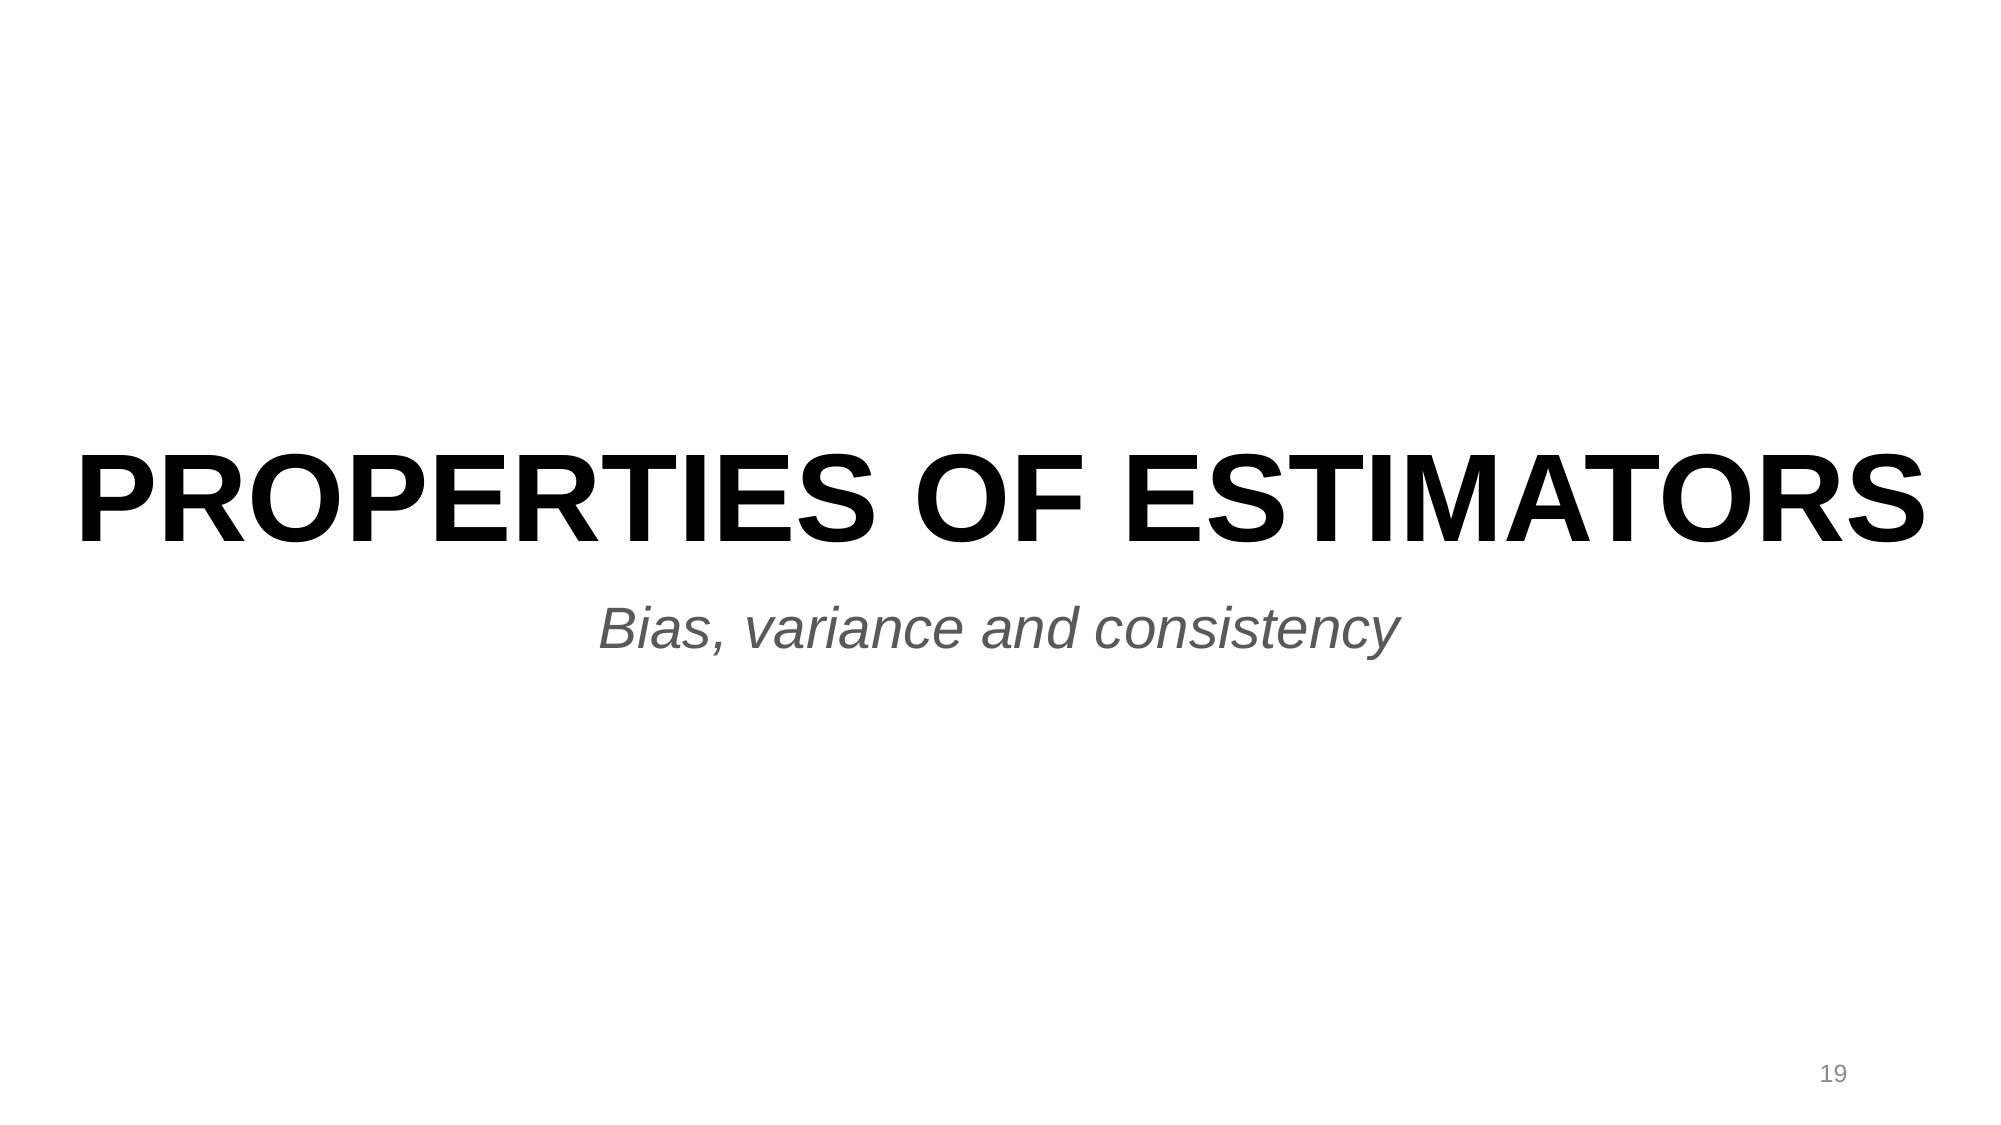

# PROPERTIES OF ESTIMATORS
Bias, variance and consistency
19